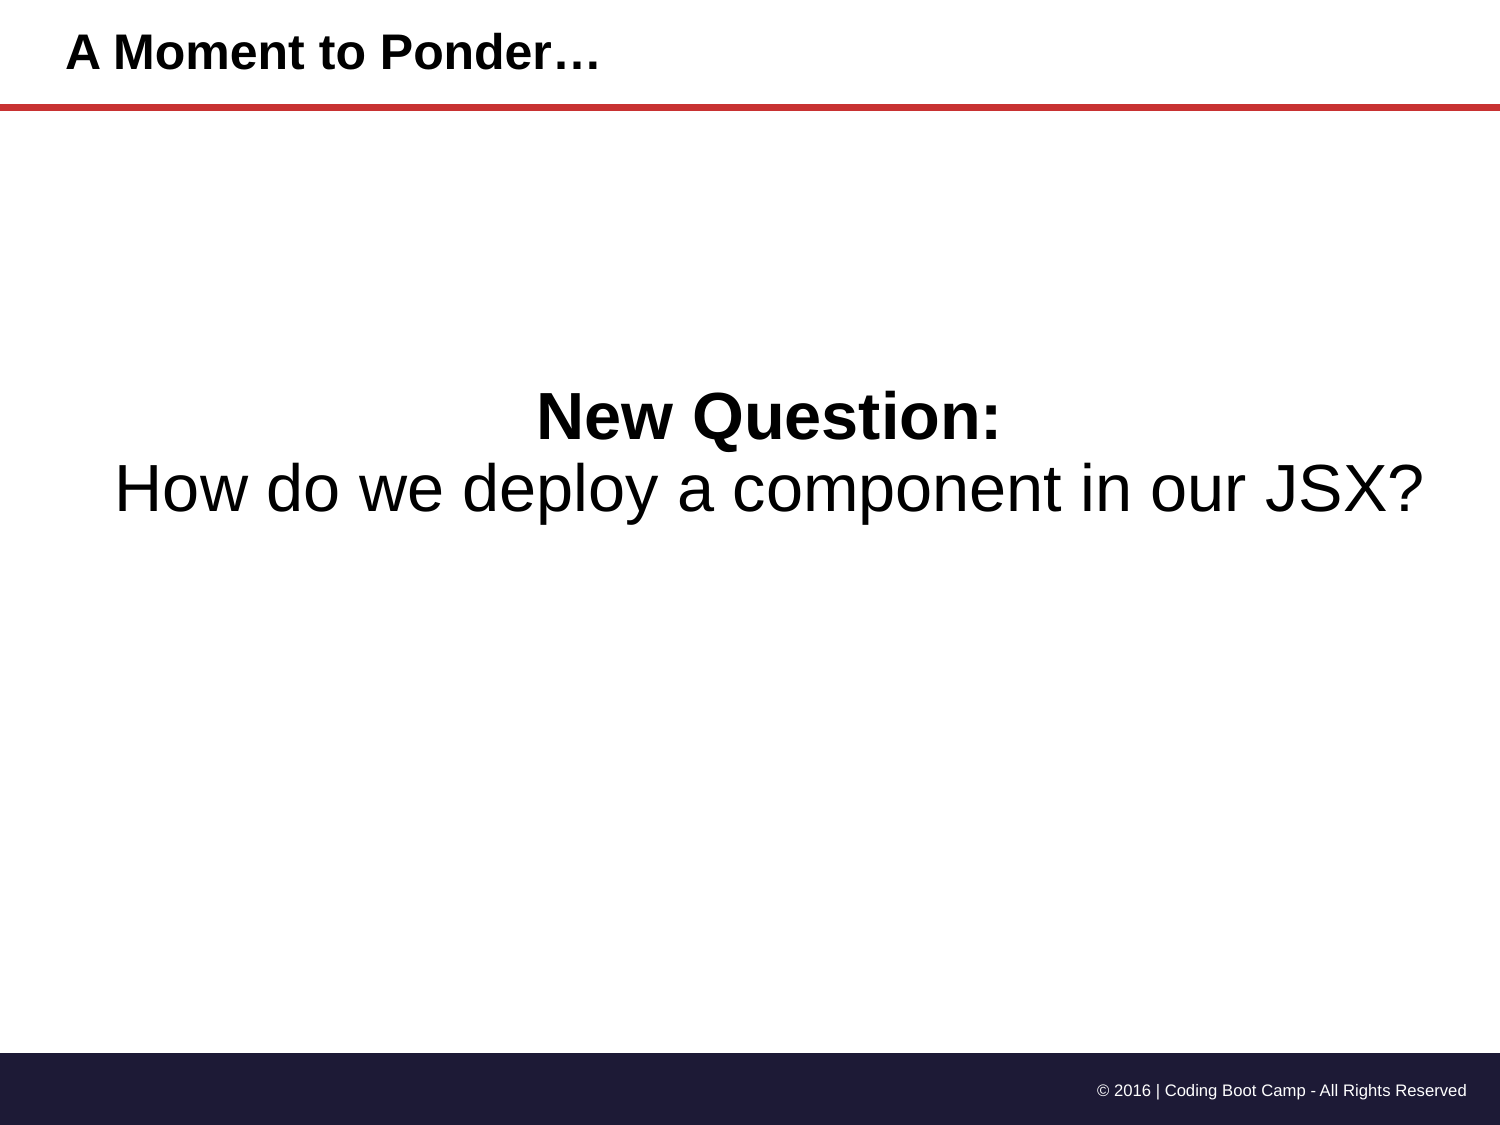

# A Moment to Ponder…
New Question:
How do we deploy a component in our JSX?